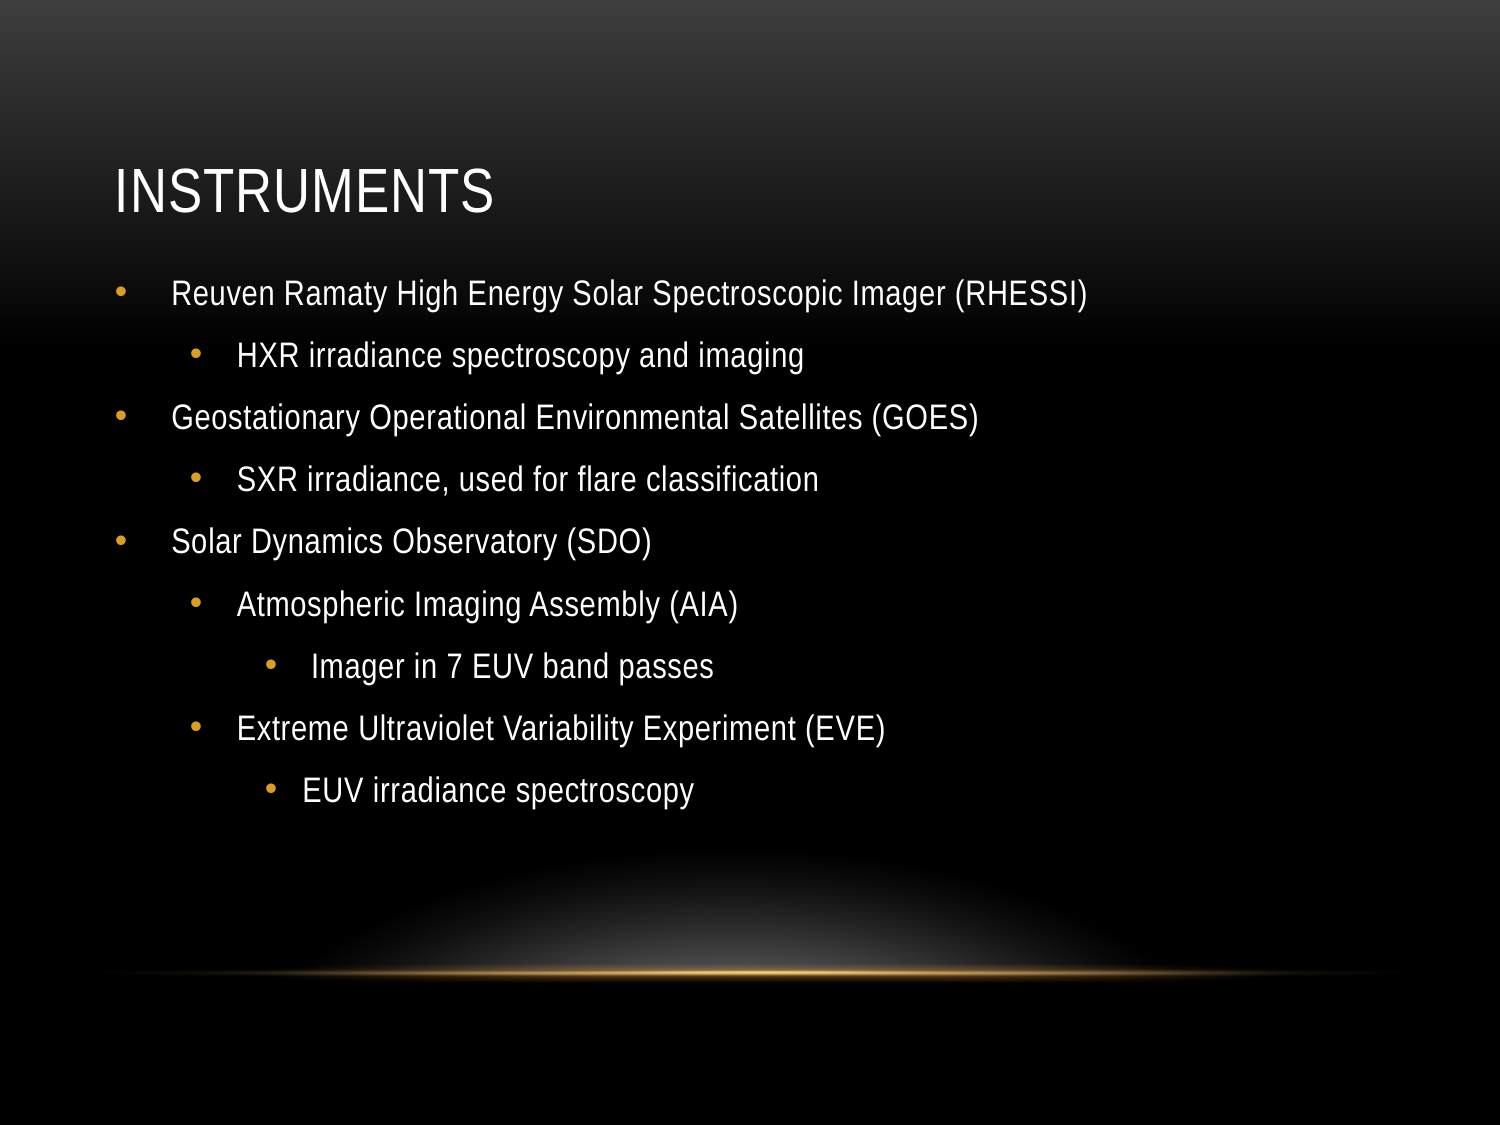

# Instruments
Reuven Ramaty High Energy Solar Spectroscopic Imager (RHESSI)
HXR irradiance spectroscopy and imaging
Geostationary Operational Environmental Satellites (GOES)
SXR irradiance, used for flare classification
Solar Dynamics Observatory (SDO)
Atmospheric Imaging Assembly (AIA)
 Imager in 7 EUV band passes
Extreme Ultraviolet Variability Experiment (EVE)
EUV irradiance spectroscopy